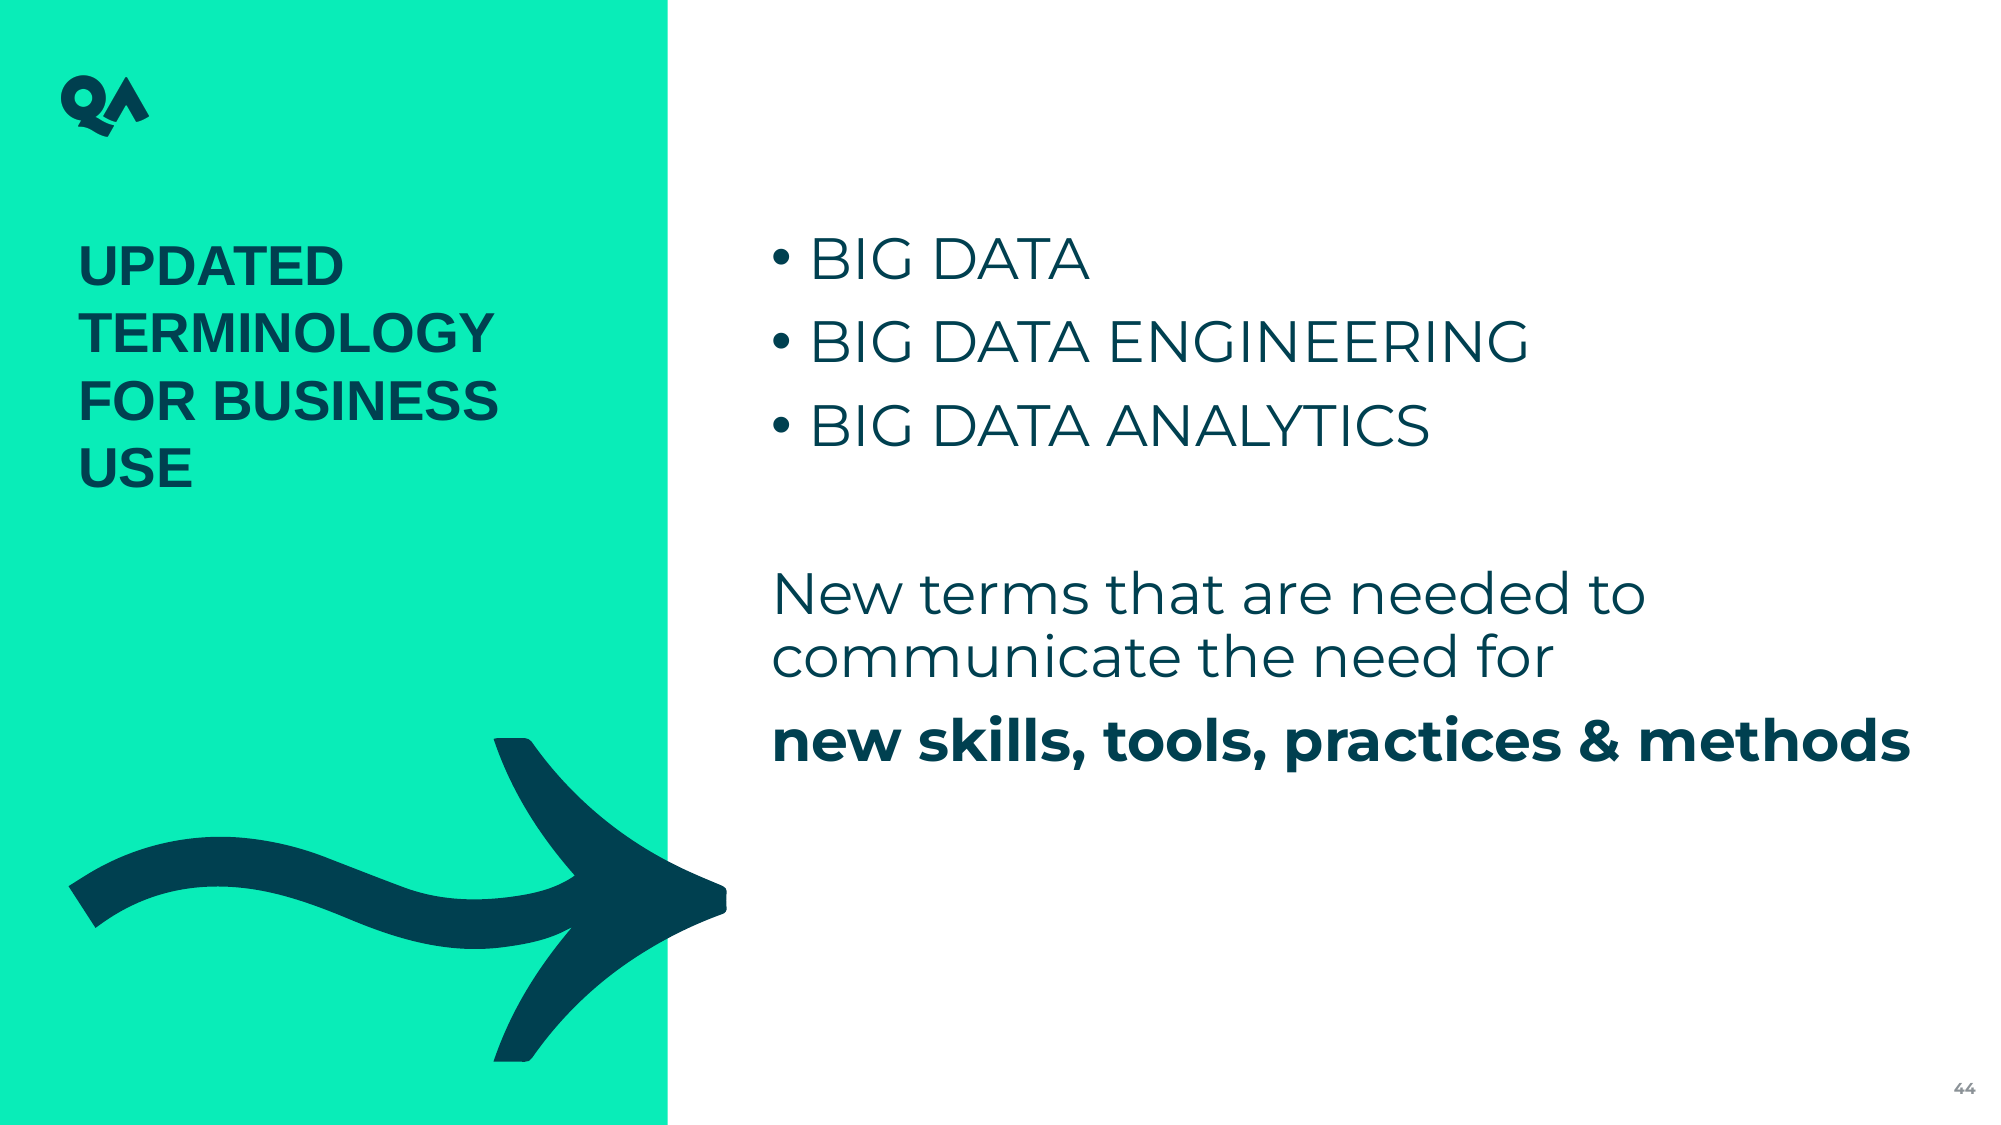

Updated terminology for business use
Big Data
Big data engineering
Big data analytics

New terms that are needed to communicate the need for
new skills, tools, practices & methods

44